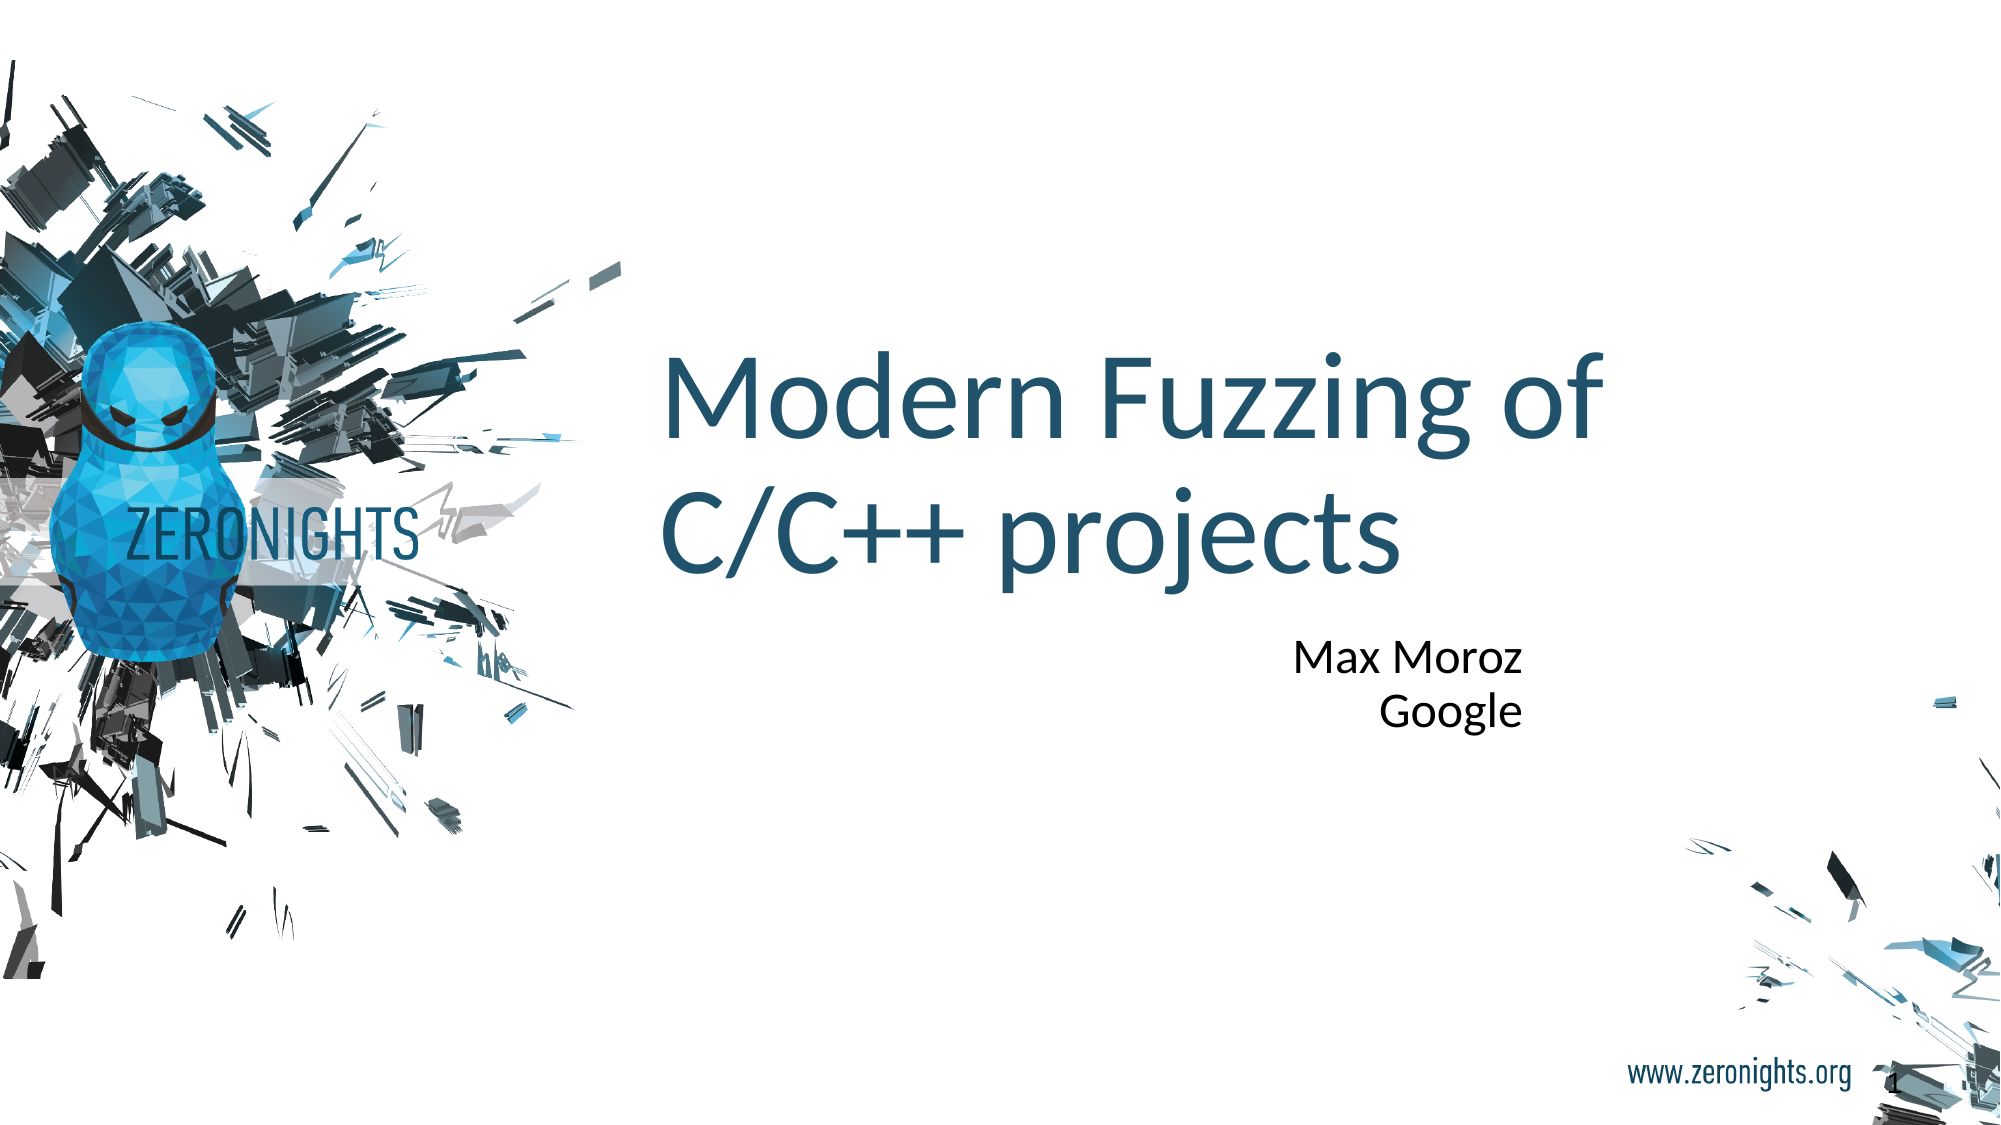

# Modern Fuzzing of C/C++ projects
Max Moroz
Google
1